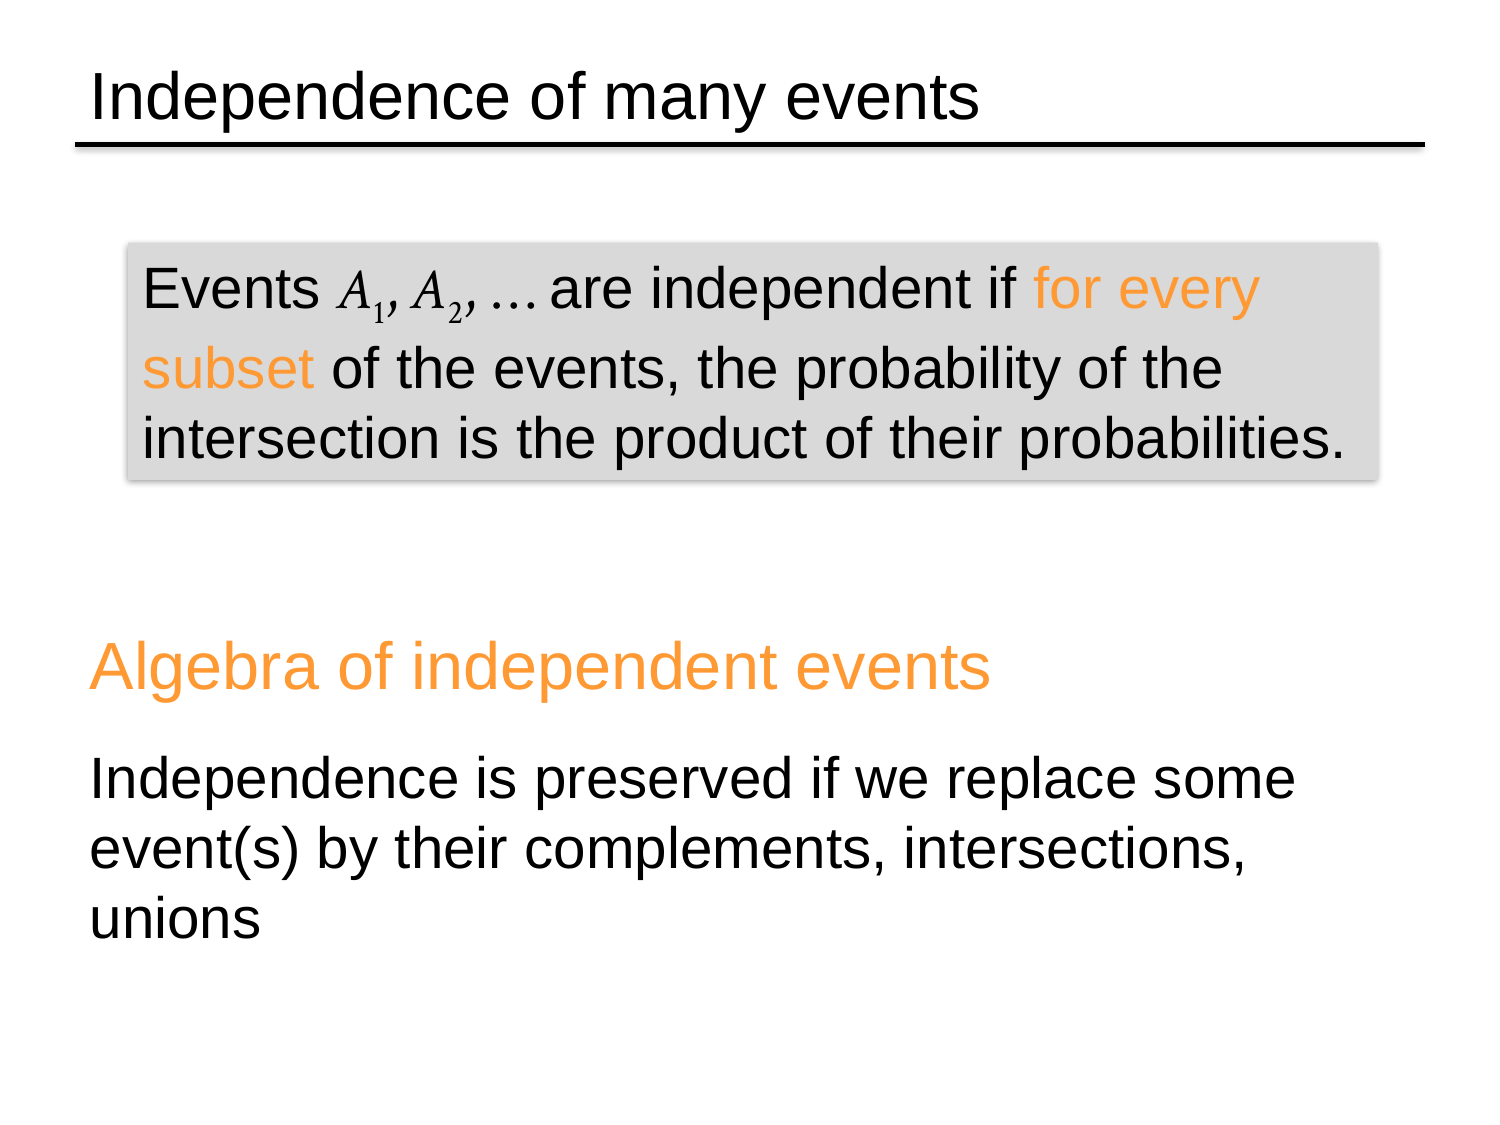

# Independence of many events

Events A1, A2, … are independent if for every subset of the events, the probability of the intersection is the product of their probabilities.
Algebra of independent events
Independence is preserved if we replace some event(s) by their complements, intersections, unions